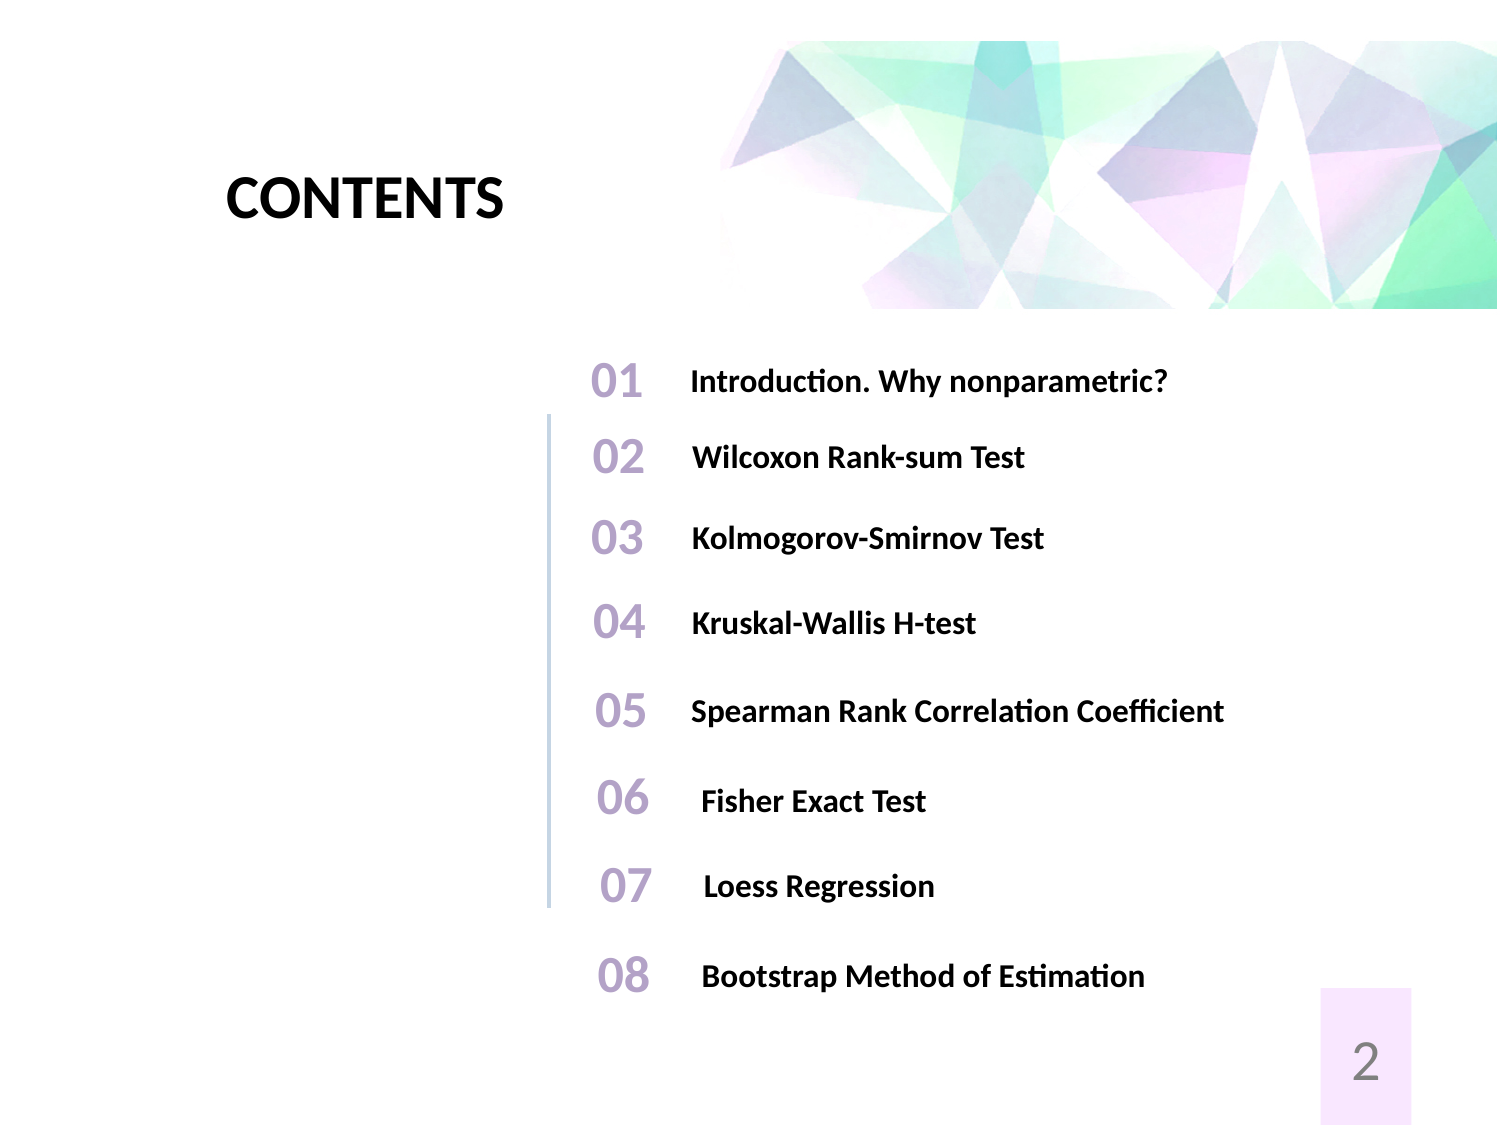

CONTENTS
01
Introduction. Why nonparametric?
02
Wilcoxon Rank-sum Test
03
Kolmogorov-Smirnov Test
04
Kruskal-Wallis H-test
05
Spearman Rank Correlation Coefficient
06
Fisher Exact Test
07
Loess Regression
08
Bootstrap Method of Estimation
2